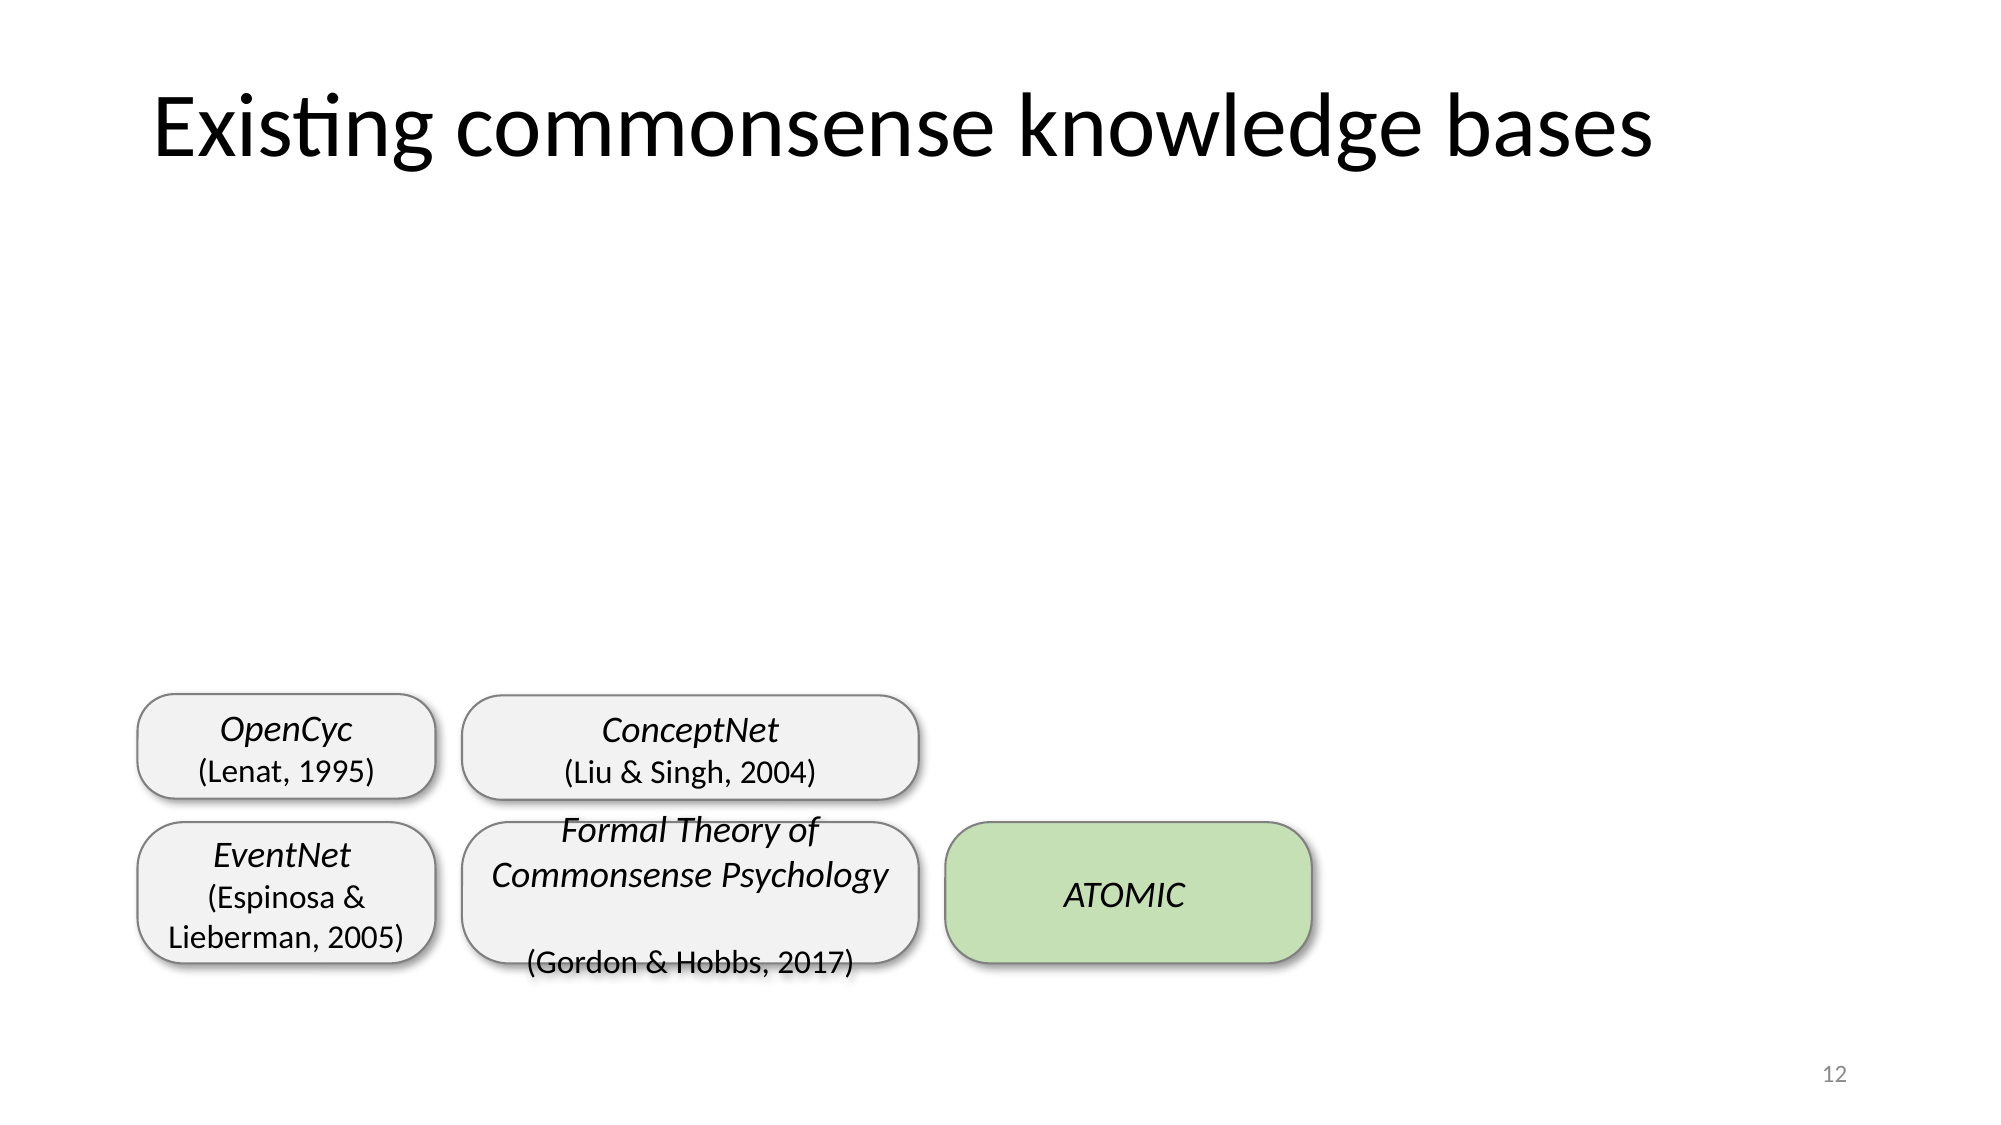

# Existing commonsense knowledge bases
OpenCyc
(Lenat, 1995)
ConceptNet
(Liu & Singh, 2004)
EventNet
(Espinosa & Lieberman, 2005)
Formal Theory of Commonsense Psychology
(Gordon & Hobbs, 2017)
ATOMIC
12